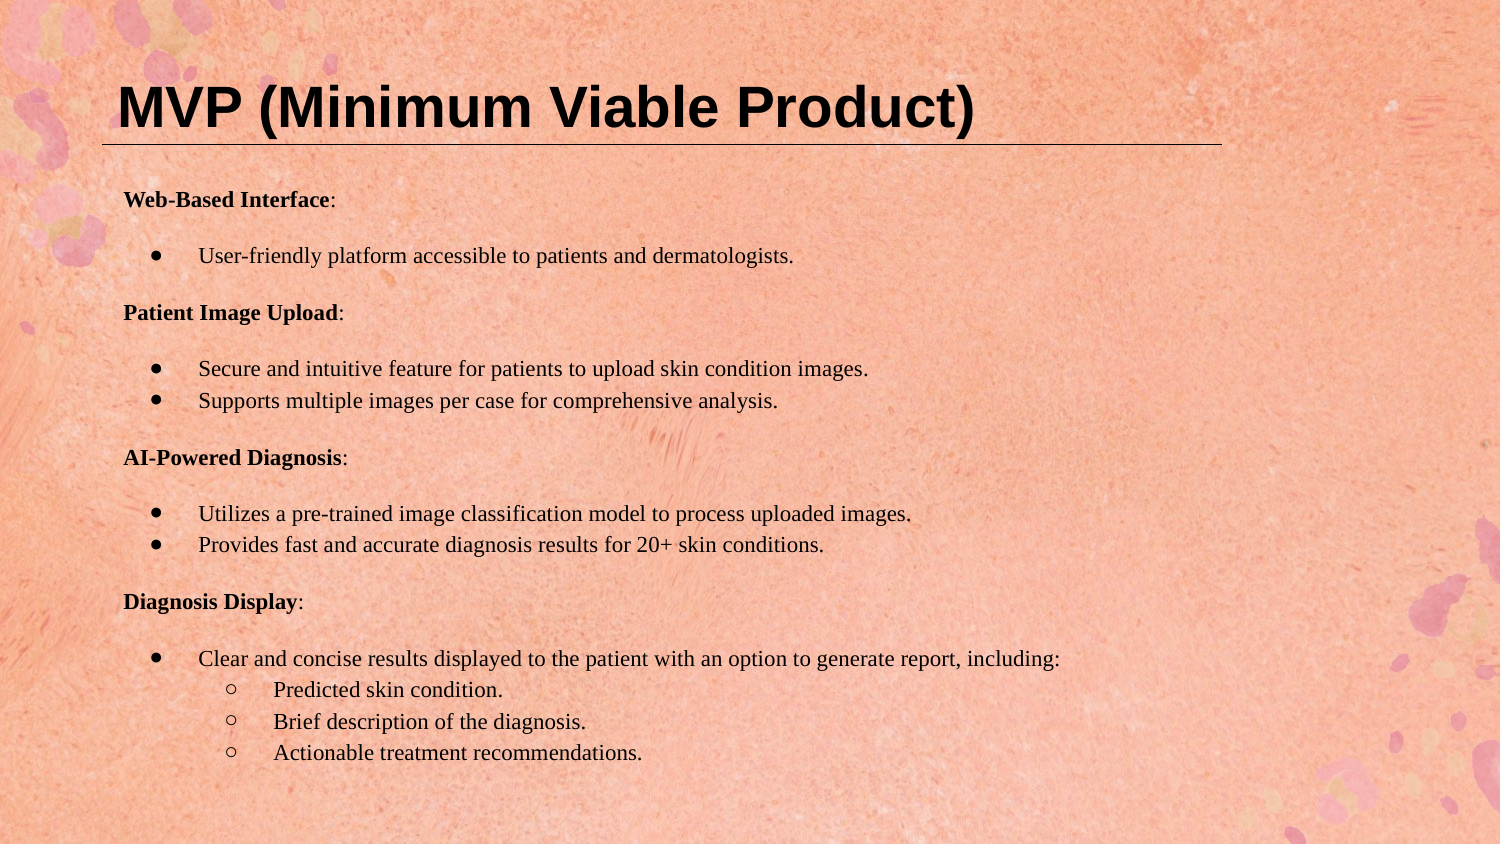

# MVP (Minimum Viable Product)
Web-Based Interface:
User-friendly platform accessible to patients and dermatologists.
Patient Image Upload:
Secure and intuitive feature for patients to upload skin condition images.
Supports multiple images per case for comprehensive analysis.
AI-Powered Diagnosis:
Utilizes a pre-trained image classification model to process uploaded images.
Provides fast and accurate diagnosis results for 20+ skin conditions.
Diagnosis Display:
Clear and concise results displayed to the patient with an option to generate report, including:
Predicted skin condition.
Brief description of the diagnosis.
Actionable treatment recommendations.